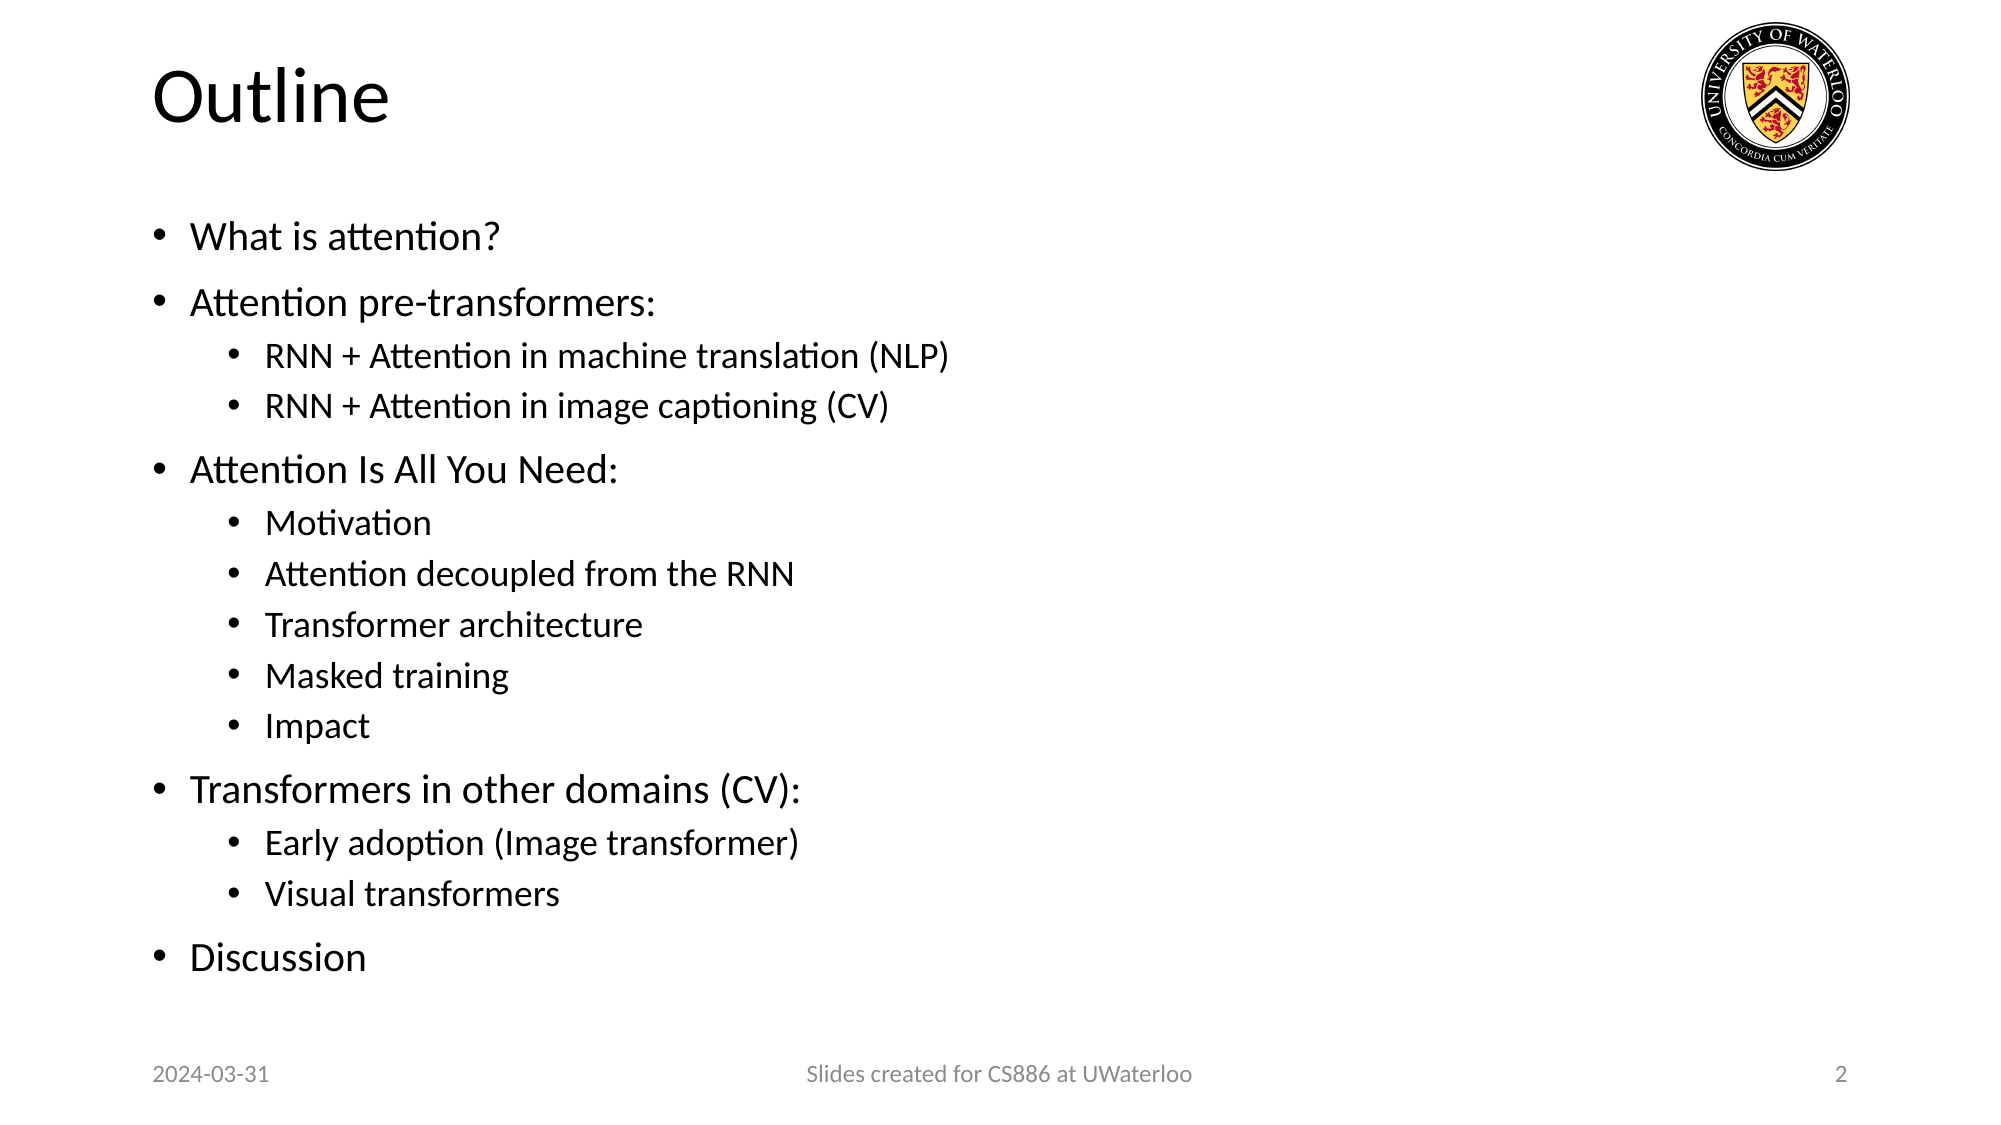

# Outline
What is attention?
Attention pre-transformers:
RNN + Attention in machine translation (NLP)
RNN + Attention in image captioning (CV)
Attention Is All You Need:
Motivation
Attention decoupled from the RNN
Transformer architecture
Masked training
Impact
Transformers in other domains (CV):
Early adoption (Image transformer)
Visual transformers
Discussion
2024-03-31
Slides created for CS886 at UWaterloo
2